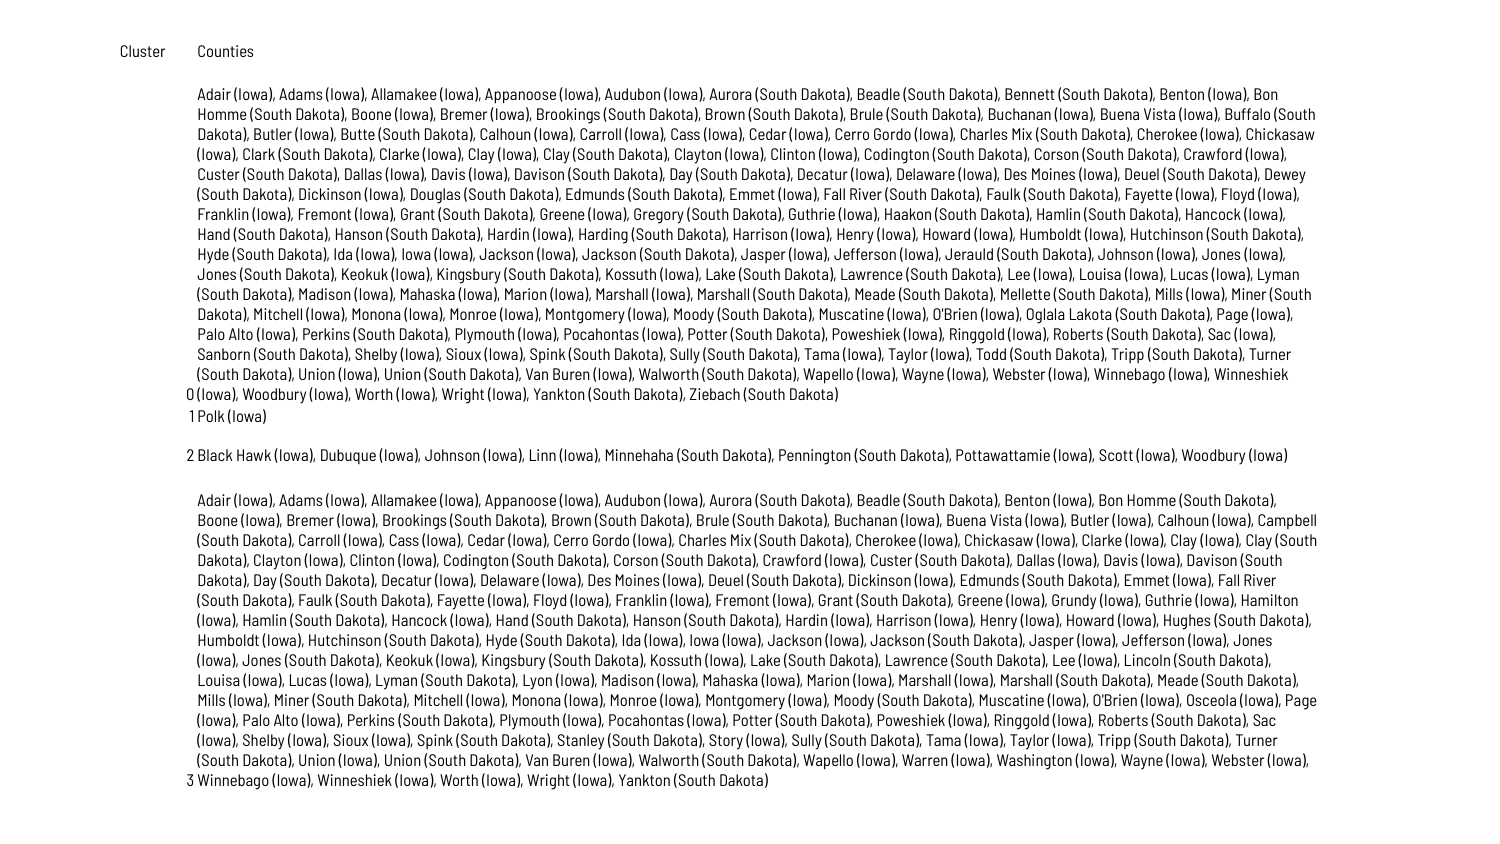

| Cluster | Counties |
| --- | --- |
| 0 | Adair (Iowa), Adams (Iowa), Allamakee (Iowa), Appanoose (Iowa), Audubon (Iowa), Aurora (South Dakota), Beadle (South Dakota), Bennett (South Dakota), Benton (Iowa), Bon Homme (South Dakota), Boone (Iowa), Bremer (Iowa), Brookings (South Dakota), Brown (South Dakota), Brule (South Dakota), Buchanan (Iowa), Buena Vista (Iowa), Buffalo (South Dakota), Butler (Iowa), Butte (South Dakota), Calhoun (Iowa), Carroll (Iowa), Cass (Iowa), Cedar (Iowa), Cerro Gordo (Iowa), Charles Mix (South Dakota), Cherokee (Iowa), Chickasaw (Iowa), Clark (South Dakota), Clarke (Iowa), Clay (Iowa), Clay (South Dakota), Clayton (Iowa), Clinton (Iowa), Codington (South Dakota), Corson (South Dakota), Crawford (Iowa), Custer (South Dakota), Dallas (Iowa), Davis (Iowa), Davison (South Dakota), Day (South Dakota), Decatur (Iowa), Delaware (Iowa), Des Moines (Iowa), Deuel (South Dakota), Dewey (South Dakota), Dickinson (Iowa), Douglas (South Dakota), Edmunds (South Dakota), Emmet (Iowa), Fall River (South Dakota), Faulk (South Dakota), Fayette (Iowa), Floyd (Iowa), Franklin (Iowa), Fremont (Iowa), Grant (South Dakota), Greene (Iowa), Gregory (South Dakota), Guthrie (Iowa), Haakon (South Dakota), Hamlin (South Dakota), Hancock (Iowa), Hand (South Dakota), Hanson (South Dakota), Hardin (Iowa), Harding (South Dakota), Harrison (Iowa), Henry (Iowa), Howard (Iowa), Humboldt (Iowa), Hutchinson (South Dakota), Hyde (South Dakota), Ida (Iowa), Iowa (Iowa), Jackson (Iowa), Jackson (South Dakota), Jasper (Iowa), Jefferson (Iowa), Jerauld (South Dakota), Johnson (Iowa), Jones (Iowa), Jones (South Dakota), Keokuk (Iowa), Kingsbury (South Dakota), Kossuth (Iowa), Lake (South Dakota), Lawrence (South Dakota), Lee (Iowa), Louisa (Iowa), Lucas (Iowa), Lyman (South Dakota), Madison (Iowa), Mahaska (Iowa), Marion (Iowa), Marshall (Iowa), Marshall (South Dakota), Meade (South Dakota), Mellette (South Dakota), Mills (Iowa), Miner (South Dakota), Mitchell (Iowa), Monona (Iowa), Monroe (Iowa), Montgomery (Iowa), Moody (South Dakota), Muscatine (Iowa), O'Brien (Iowa), Oglala Lakota (South Dakota), Page (Iowa), Palo Alto (Iowa), Perkins (South Dakota), Plymouth (Iowa), Pocahontas (Iowa), Potter (South Dakota), Poweshiek (Iowa), Ringgold (Iowa), Roberts (South Dakota), Sac (Iowa), Sanborn (South Dakota), Shelby (Iowa), Sioux (Iowa), Spink (South Dakota), Sully (South Dakota), Tama (Iowa), Taylor (Iowa), Todd (South Dakota), Tripp (South Dakota), Turner (South Dakota), Union (Iowa), Union (South Dakota), Van Buren (Iowa), Walworth (South Dakota), Wapello (Iowa), Wayne (Iowa), Webster (Iowa), Winnebago (Iowa), Winneshiek (Iowa), Woodbury (Iowa), Worth (Iowa), Wright (Iowa), Yankton (South Dakota), Ziebach (South Dakota) |
| 1 | Polk (Iowa) |
| 2 | Black Hawk (Iowa), Dubuque (Iowa), Johnson (Iowa), Linn (Iowa), Minnehaha (South Dakota), Pennington (South Dakota), Pottawattamie (Iowa), Scott (Iowa), Woodbury (Iowa) |
| 3 | Adair (Iowa), Adams (Iowa), Allamakee (Iowa), Appanoose (Iowa), Audubon (Iowa), Aurora (South Dakota), Beadle (South Dakota), Benton (Iowa), Bon Homme (South Dakota), Boone (Iowa), Bremer (Iowa), Brookings (South Dakota), Brown (South Dakota), Brule (South Dakota), Buchanan (Iowa), Buena Vista (Iowa), Butler (Iowa), Calhoun (Iowa), Campbell (South Dakota), Carroll (Iowa), Cass (Iowa), Cedar (Iowa), Cerro Gordo (Iowa), Charles Mix (South Dakota), Cherokee (Iowa), Chickasaw (Iowa), Clarke (Iowa), Clay (Iowa), Clay (South Dakota), Clayton (Iowa), Clinton (Iowa), Codington (South Dakota), Corson (South Dakota), Crawford (Iowa), Custer (South Dakota), Dallas (Iowa), Davis (Iowa), Davison (South Dakota), Day (South Dakota), Decatur (Iowa), Delaware (Iowa), Des Moines (Iowa), Deuel (South Dakota), Dickinson (Iowa), Edmunds (South Dakota), Emmet (Iowa), Fall River (South Dakota), Faulk (South Dakota), Fayette (Iowa), Floyd (Iowa), Franklin (Iowa), Fremont (Iowa), Grant (South Dakota), Greene (Iowa), Grundy (Iowa), Guthrie (Iowa), Hamilton (Iowa), Hamlin (South Dakota), Hancock (Iowa), Hand (South Dakota), Hanson (South Dakota), Hardin (Iowa), Harrison (Iowa), Henry (Iowa), Howard (Iowa), Hughes (South Dakota), Humboldt (Iowa), Hutchinson (South Dakota), Hyde (South Dakota), Ida (Iowa), Iowa (Iowa), Jackson (Iowa), Jackson (South Dakota), Jasper (Iowa), Jefferson (Iowa), Jones (Iowa), Jones (South Dakota), Keokuk (Iowa), Kingsbury (South Dakota), Kossuth (Iowa), Lake (South Dakota), Lawrence (South Dakota), Lee (Iowa), Lincoln (South Dakota), Louisa (Iowa), Lucas (Iowa), Lyman (South Dakota), Lyon (Iowa), Madison (Iowa), Mahaska (Iowa), Marion (Iowa), Marshall (Iowa), Marshall (South Dakota), Meade (South Dakota), Mills (Iowa), Miner (South Dakota), Mitchell (Iowa), Monona (Iowa), Monroe (Iowa), Montgomery (Iowa), Moody (South Dakota), Muscatine (Iowa), O'Brien (Iowa), Osceola (Iowa), Page (Iowa), Palo Alto (Iowa), Perkins (South Dakota), Plymouth (Iowa), Pocahontas (Iowa), Potter (South Dakota), Poweshiek (Iowa), Ringgold (Iowa), Roberts (South Dakota), Sac (Iowa), Shelby (Iowa), Sioux (Iowa), Spink (South Dakota), Stanley (South Dakota), Story (Iowa), Sully (South Dakota), Tama (Iowa), Taylor (Iowa), Tripp (South Dakota), Turner (South Dakota), Union (Iowa), Union (South Dakota), Van Buren (Iowa), Walworth (South Dakota), Wapello (Iowa), Warren (Iowa), Washington (Iowa), Wayne (Iowa), Webster (Iowa), Winnebago (Iowa), Winneshiek (Iowa), Worth (Iowa), Wright (Iowa), Yankton (South Dakota) |